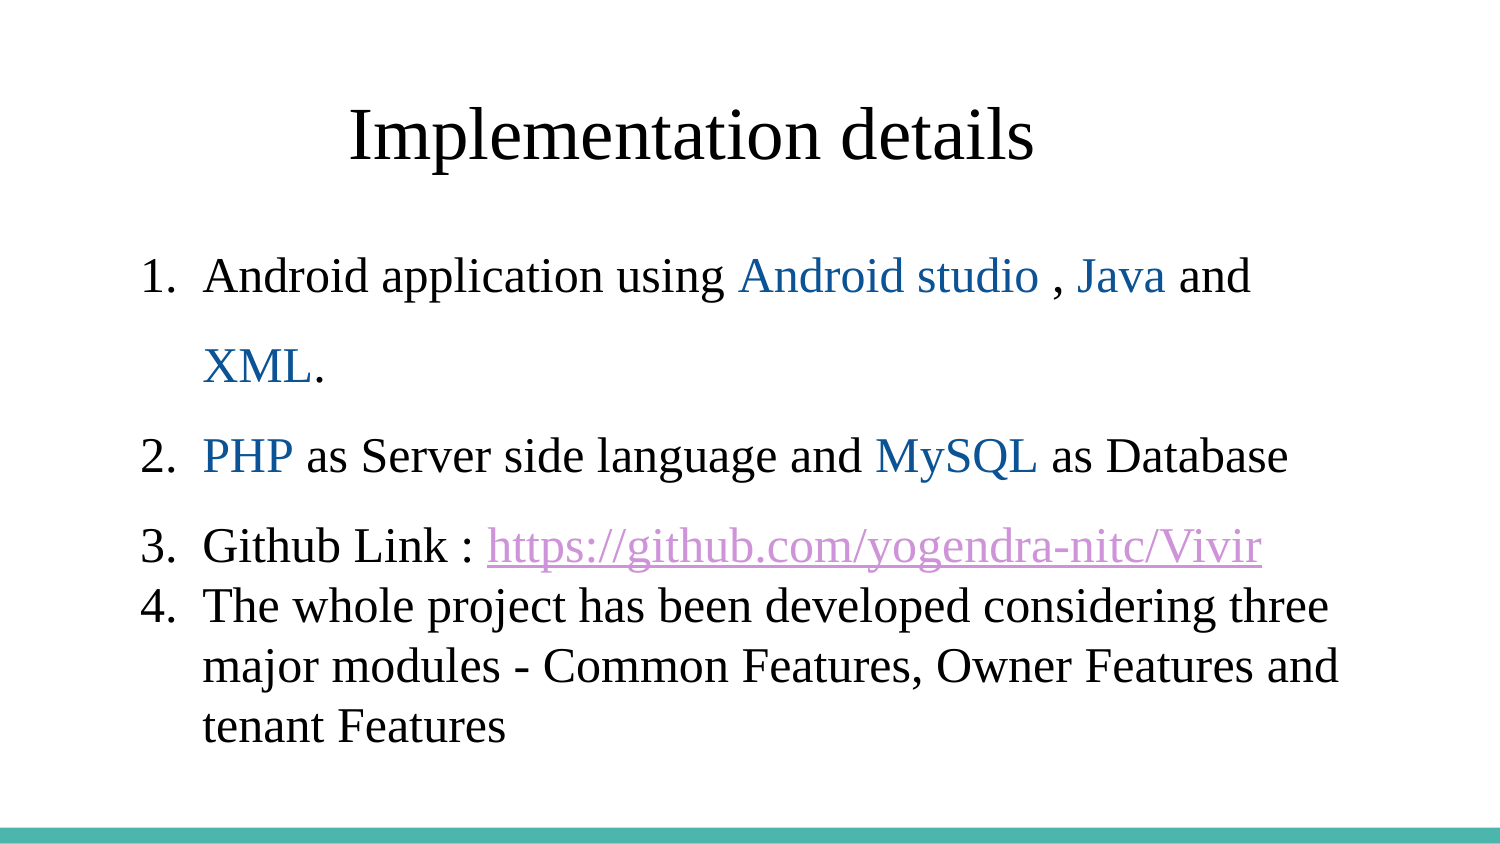

Implementation details
Android application using Android studio , Java and XML.
PHP as Server side language and MySQL as Database
Github Link : https://github.com/yogendra-nitc/Vivir
The whole project has been developed considering three major modules - Common Features, Owner Features and tenant Features